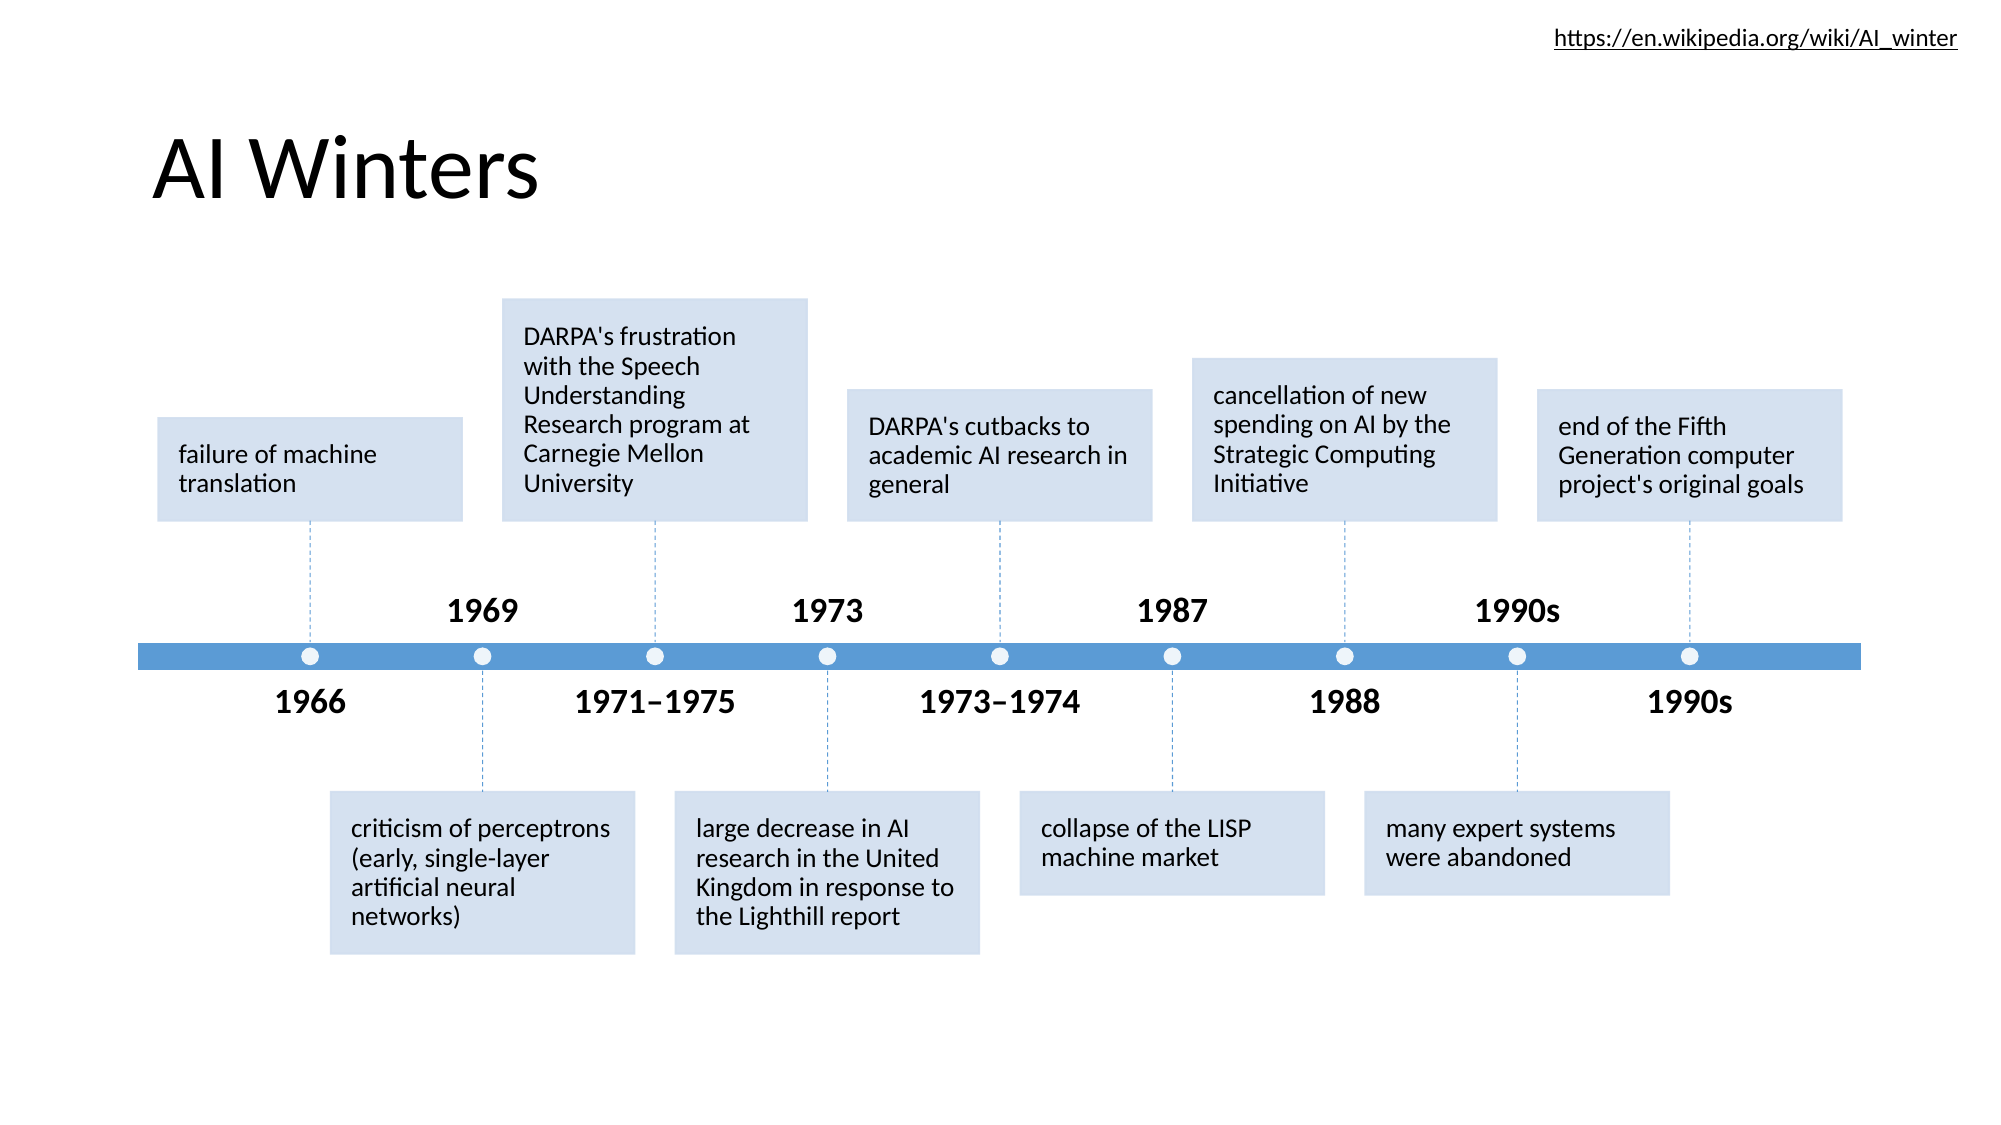

https://en.wikipedia.org/wiki/AI_winter
# AI Winters
1966
failure of machine translation
1969
criticism of perceptrons (early, single-layer artificial neural networks)
1971–1975
DARPA's frustration with the Speech Understanding Research program at Carnegie Mellon University
1973
large decrease in AI research in the United Kingdom in response to the Lighthill report
1973–1974
DARPA's cutbacks to academic AI research in general
1987
collapse of the LISP machine market
1988
cancellation of new spending on AI by the Strategic Computing Initiative
1990s
many expert systems were abandoned
1990s
end of the Fifth Generation computer project's original goals